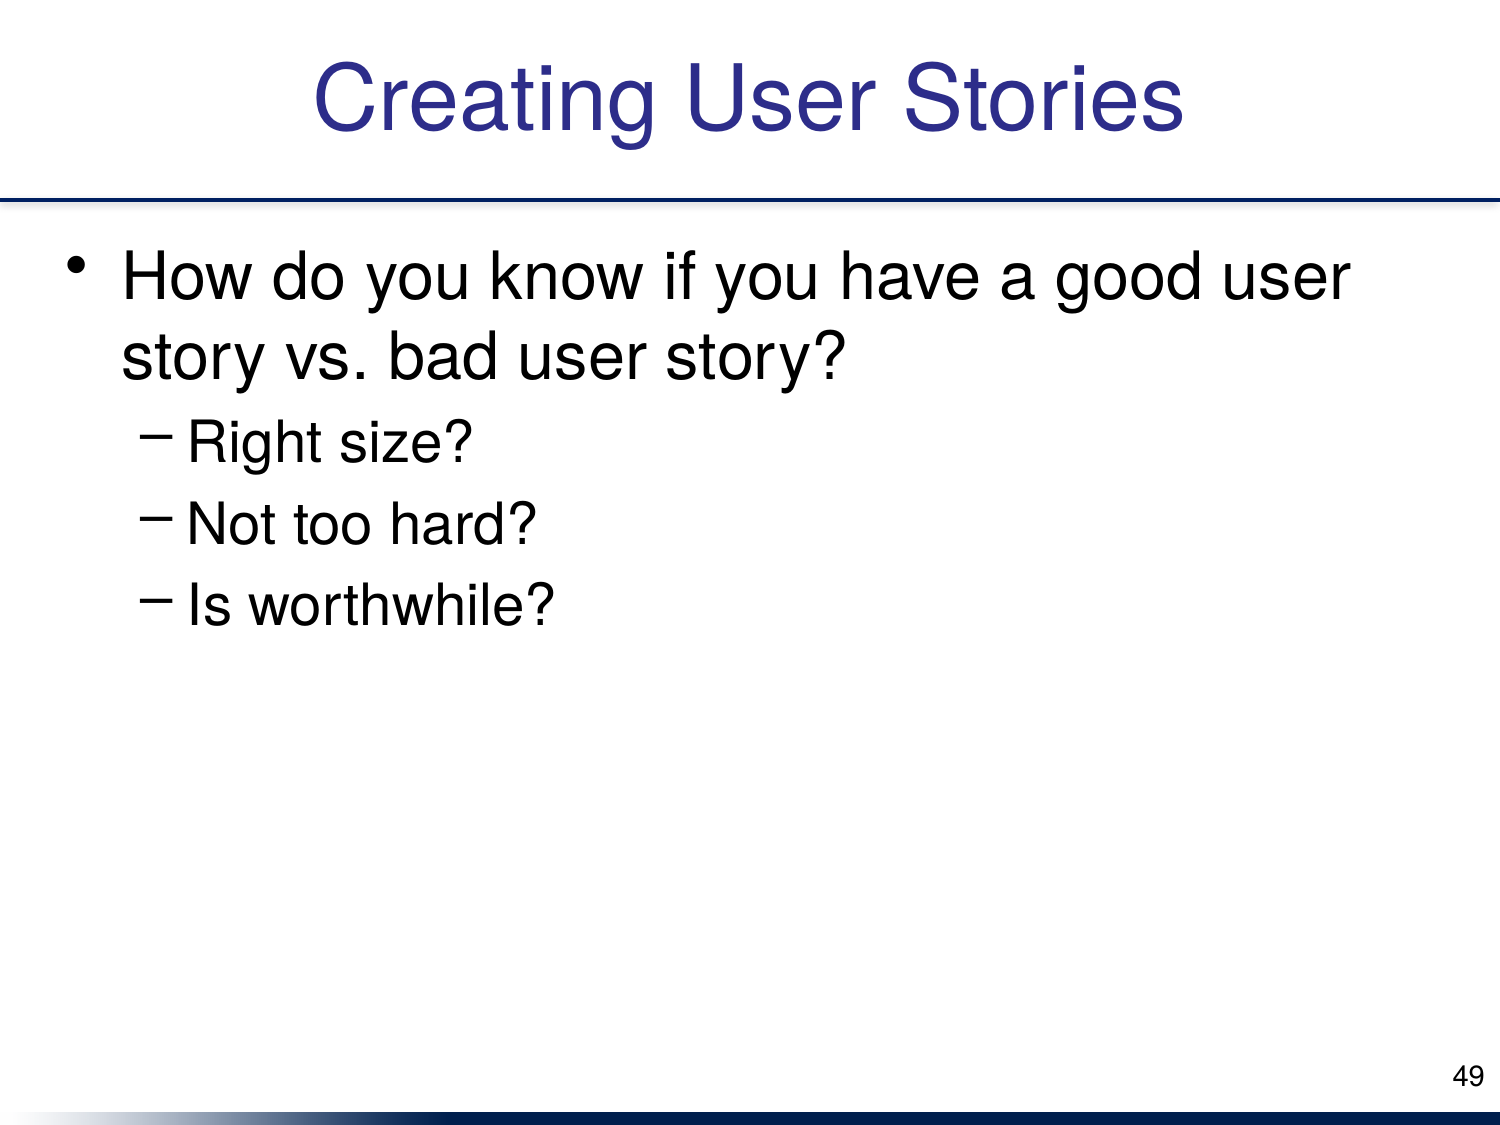

# Creating User Stories
How do you know if you have a good user story vs. bad user story?
Right size?
Not too hard?
Is worthwhile?
49